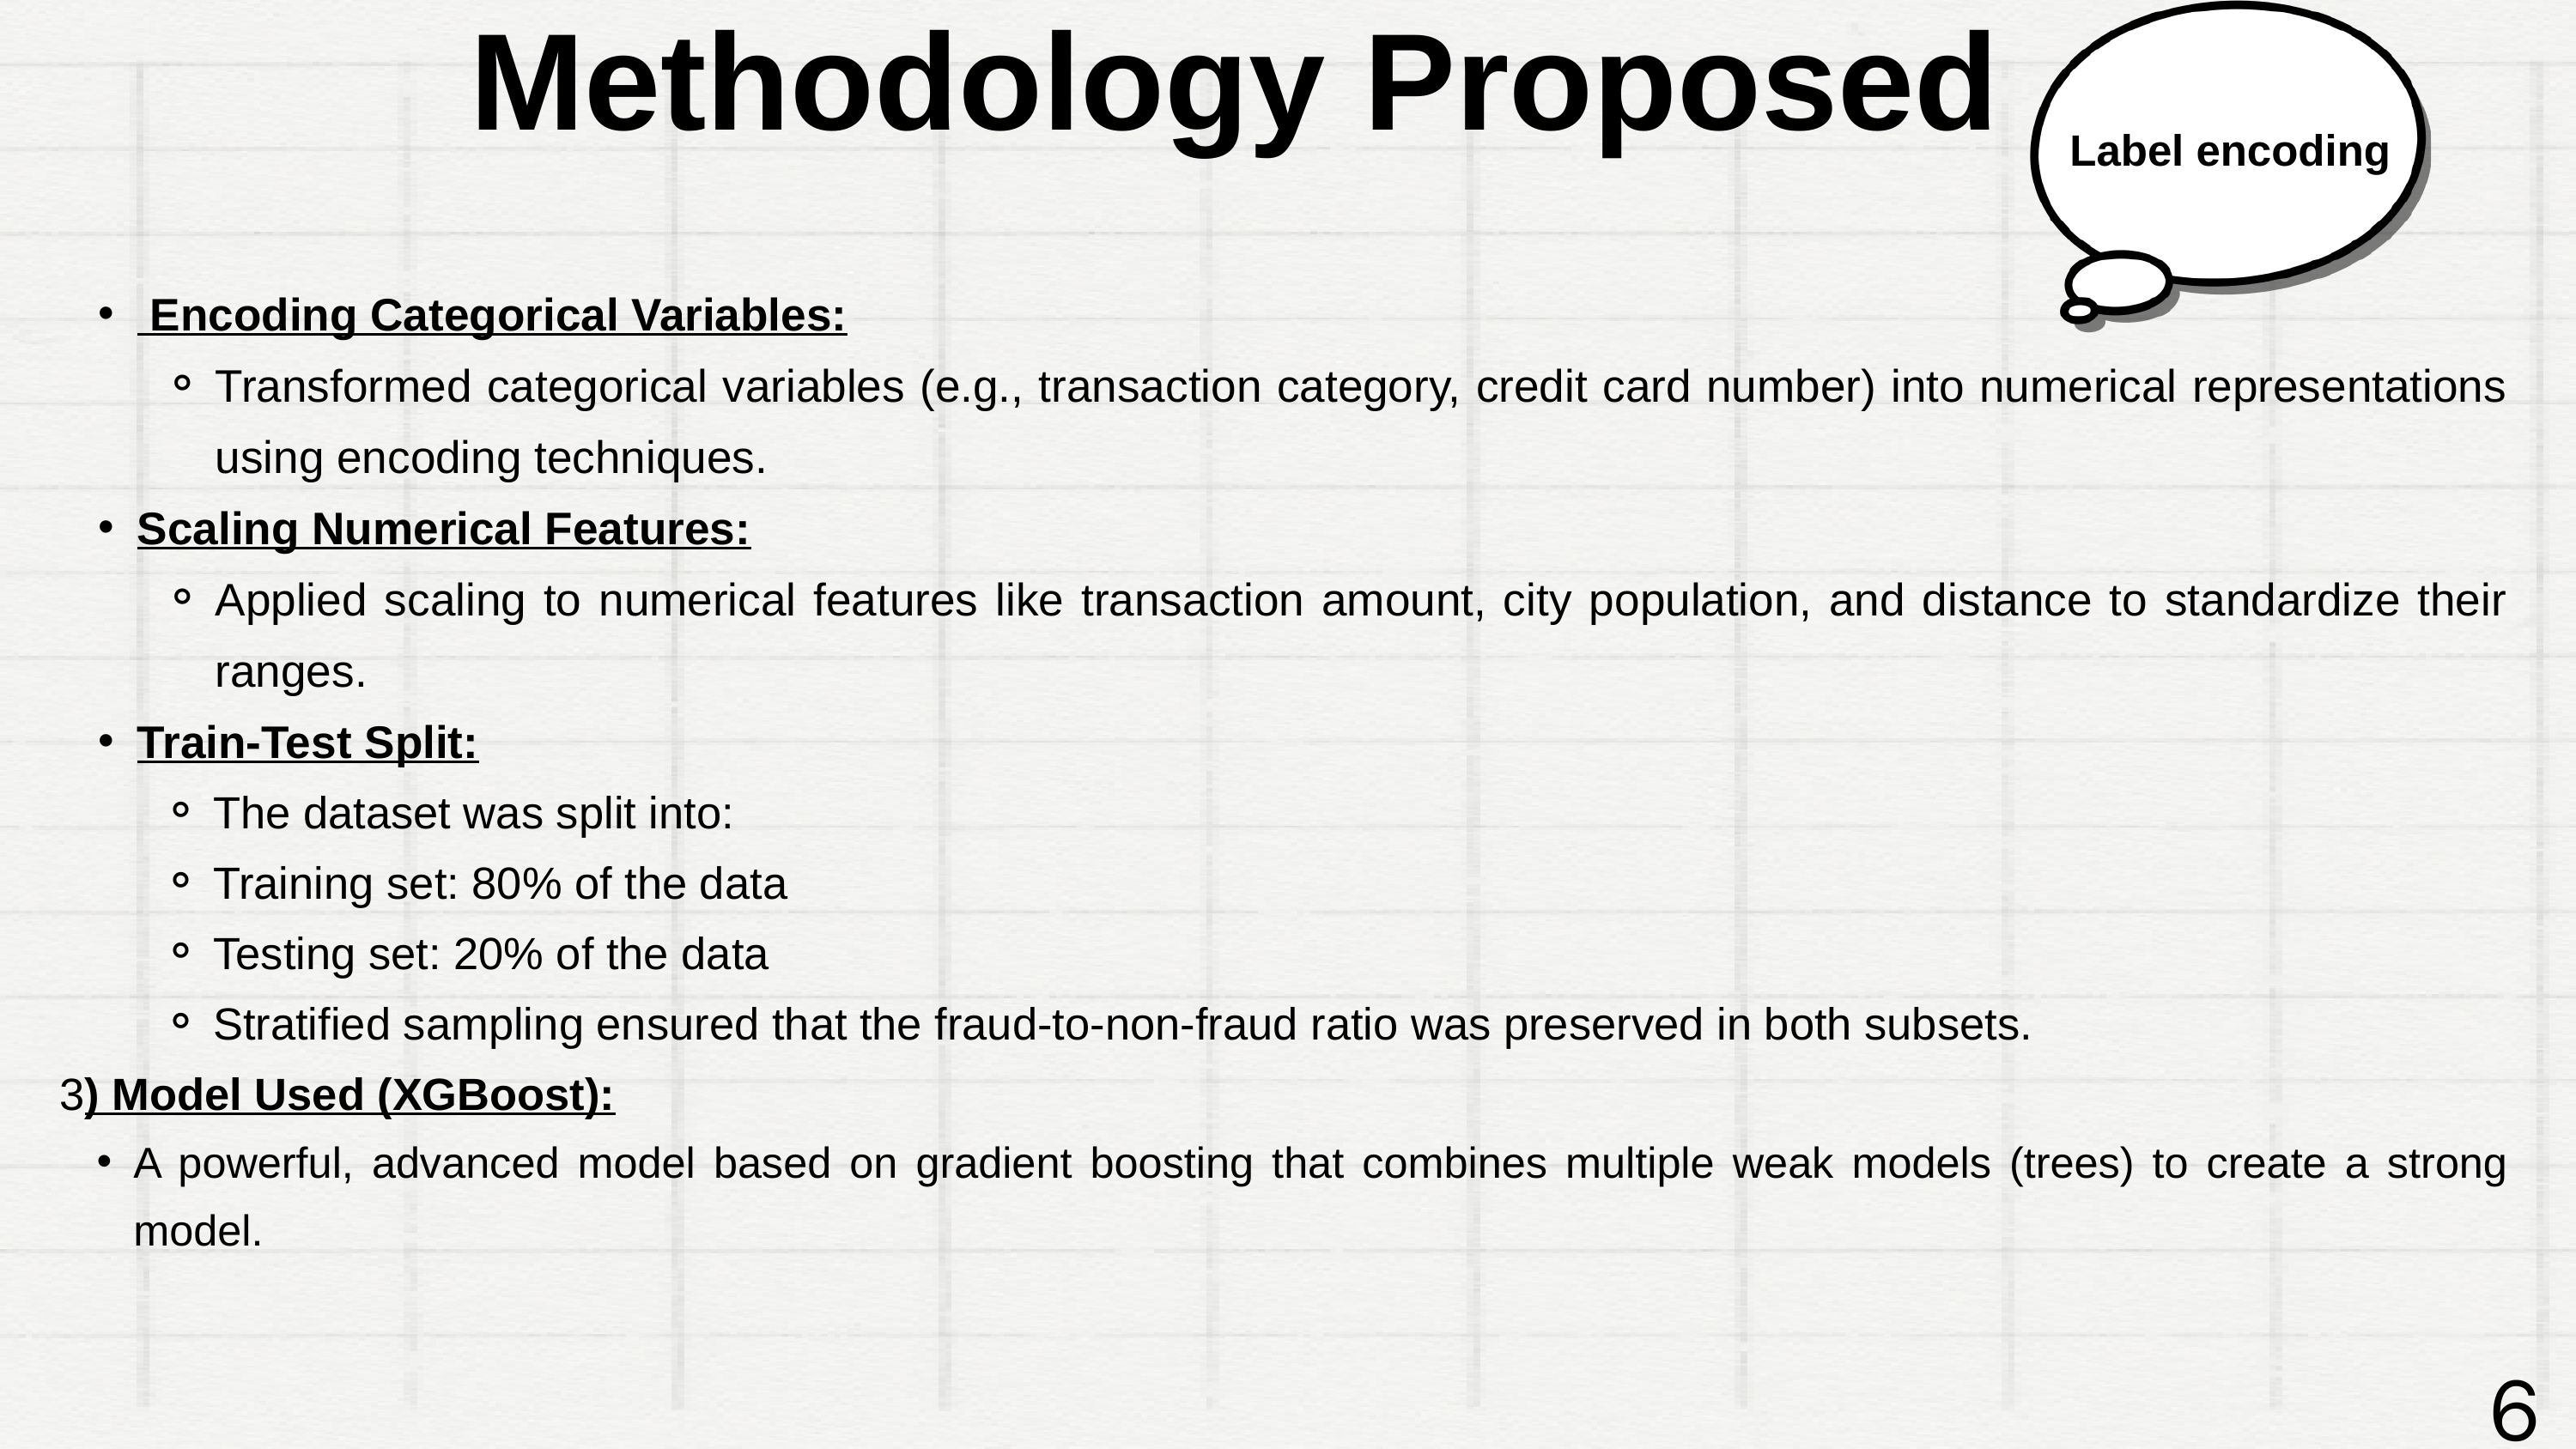

Methodology Proposed
Label encoding
 Encoding Categorical Variables:
Transformed categorical variables (e.g., transaction category, credit card number) into numerical representations using encoding techniques.
Scaling Numerical Features:
Applied scaling to numerical features like transaction amount, city population, and distance to standardize their ranges.
Train-Test Split:
The dataset was split into:
Training set: 80% of the data
Testing set: 20% of the data
Stratified sampling ensured that the fraud-to-non-fraud ratio was preserved in both subsets.
3) Model Used (XGBoost):
A powerful, advanced model based on gradient boosting that combines multiple weak models (trees) to create a strong model.

6